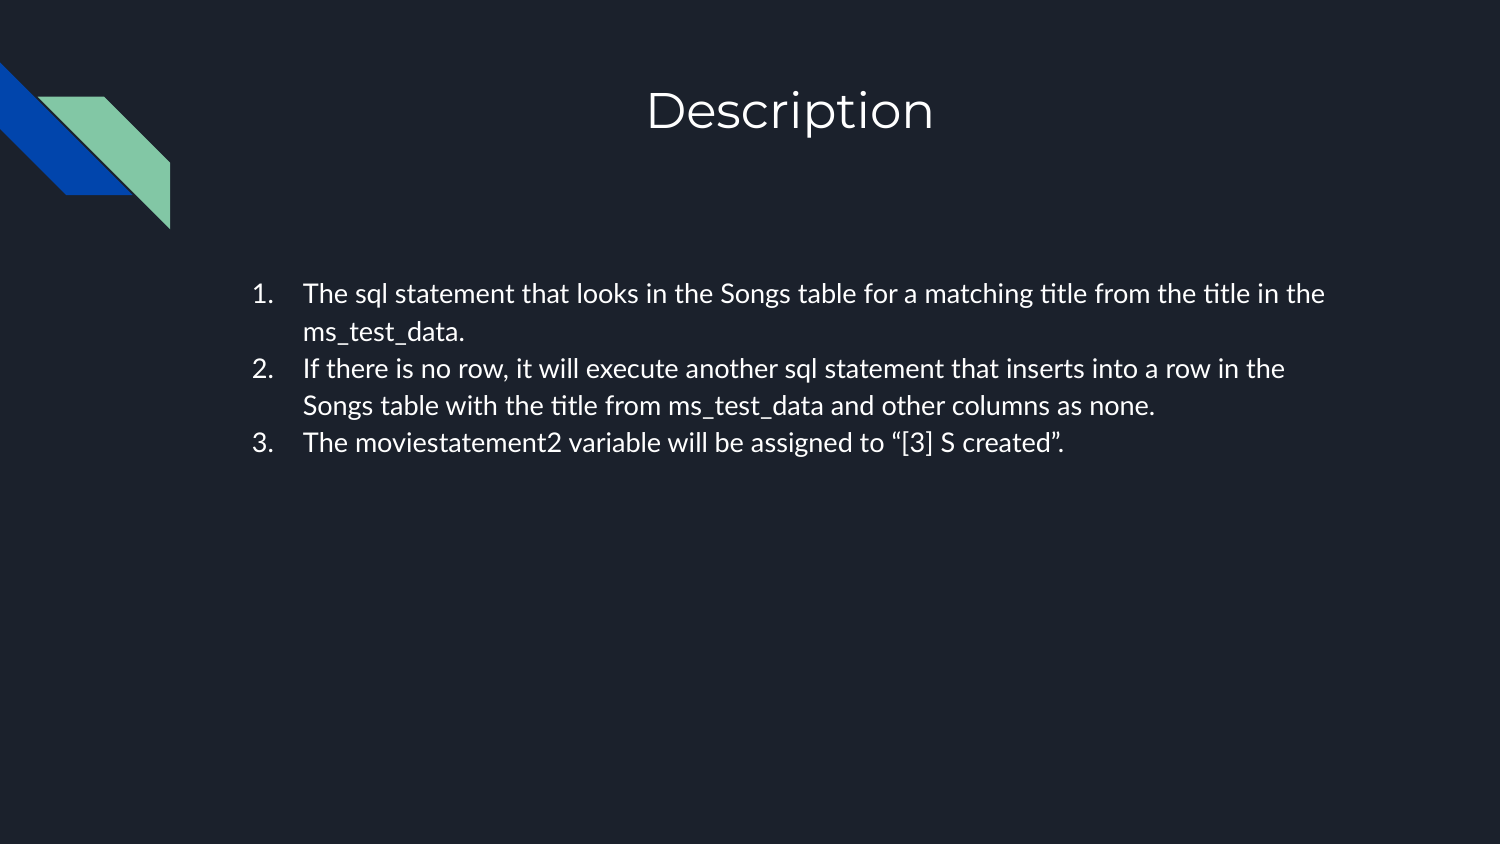

# Description
The sql statement that looks in the Songs table for a matching title from the title in the ms_test_data.
If there is no row, it will execute another sql statement that inserts into a row in the Songs table with the title from ms_test_data and other columns as none.
The moviestatement2 variable will be assigned to “[3] S created”.